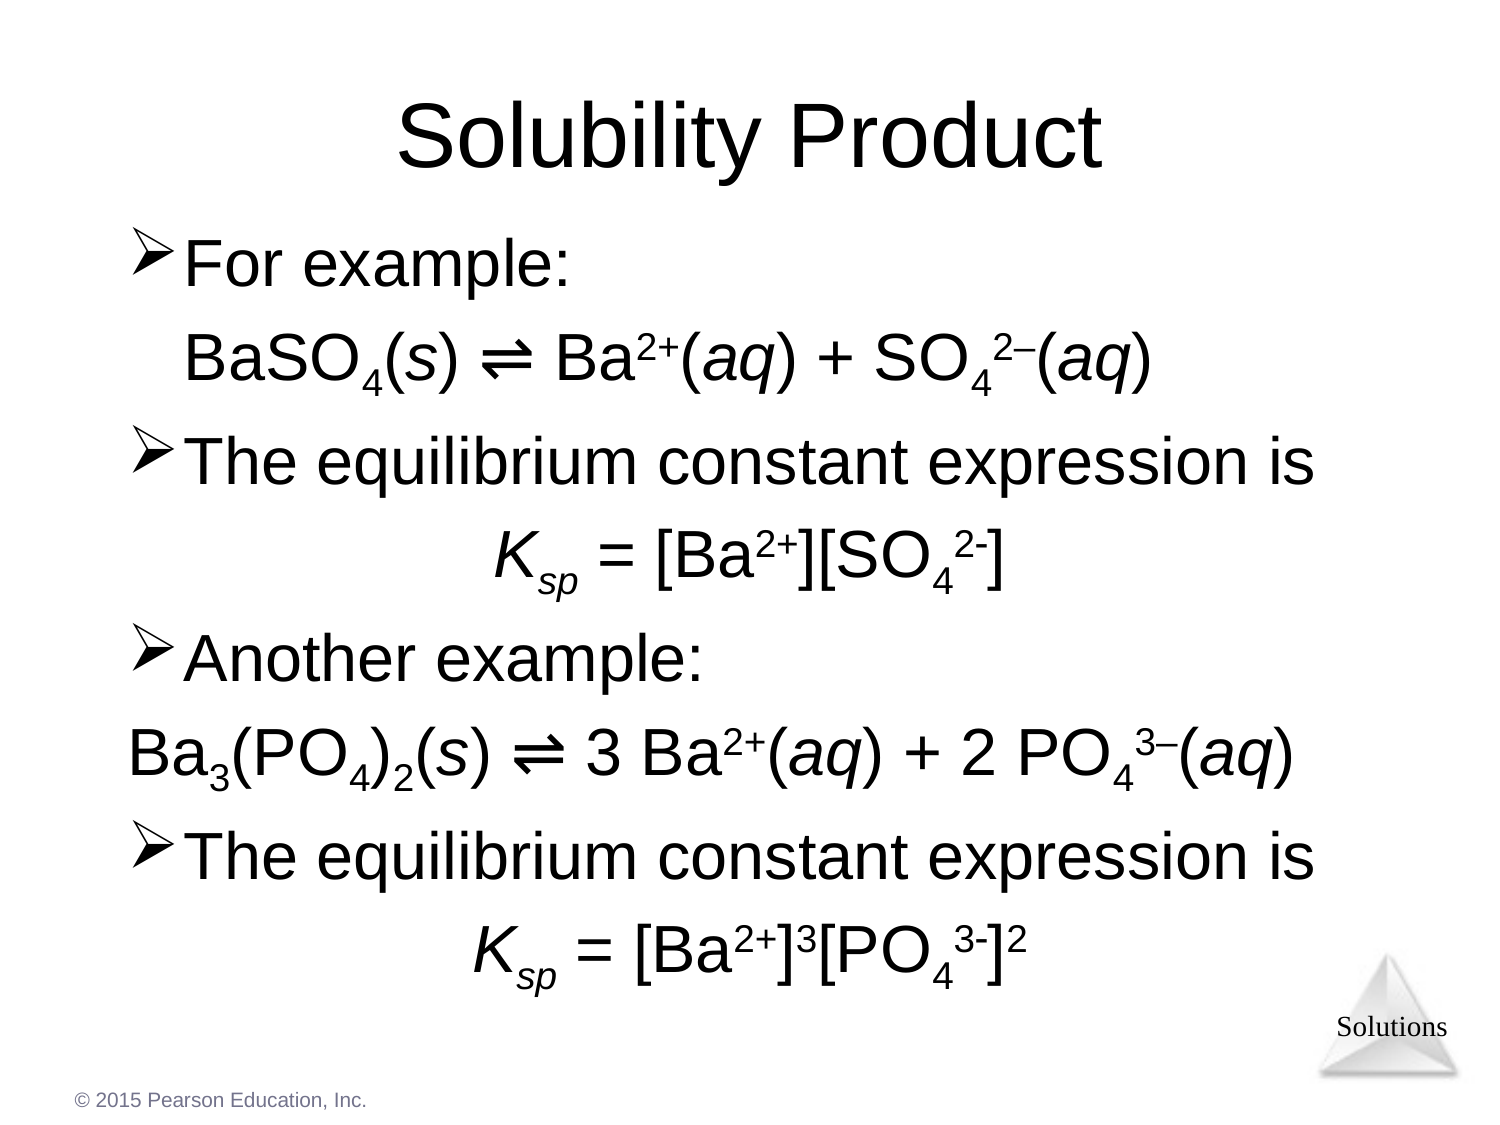

# Solubility Product
For example:
	BaSO4(s) ⇌ Ba2+(aq) + SO42–(aq)
The equilibrium constant expression is
Ksp = [Ba2+][SO42−]
Another example:
Ba3(PO4)2(s) ⇌ 3 Ba2+(aq) + 2 PO43–(aq)
The equilibrium constant expression is
Ksp = [Ba2+]3[PO43−]2